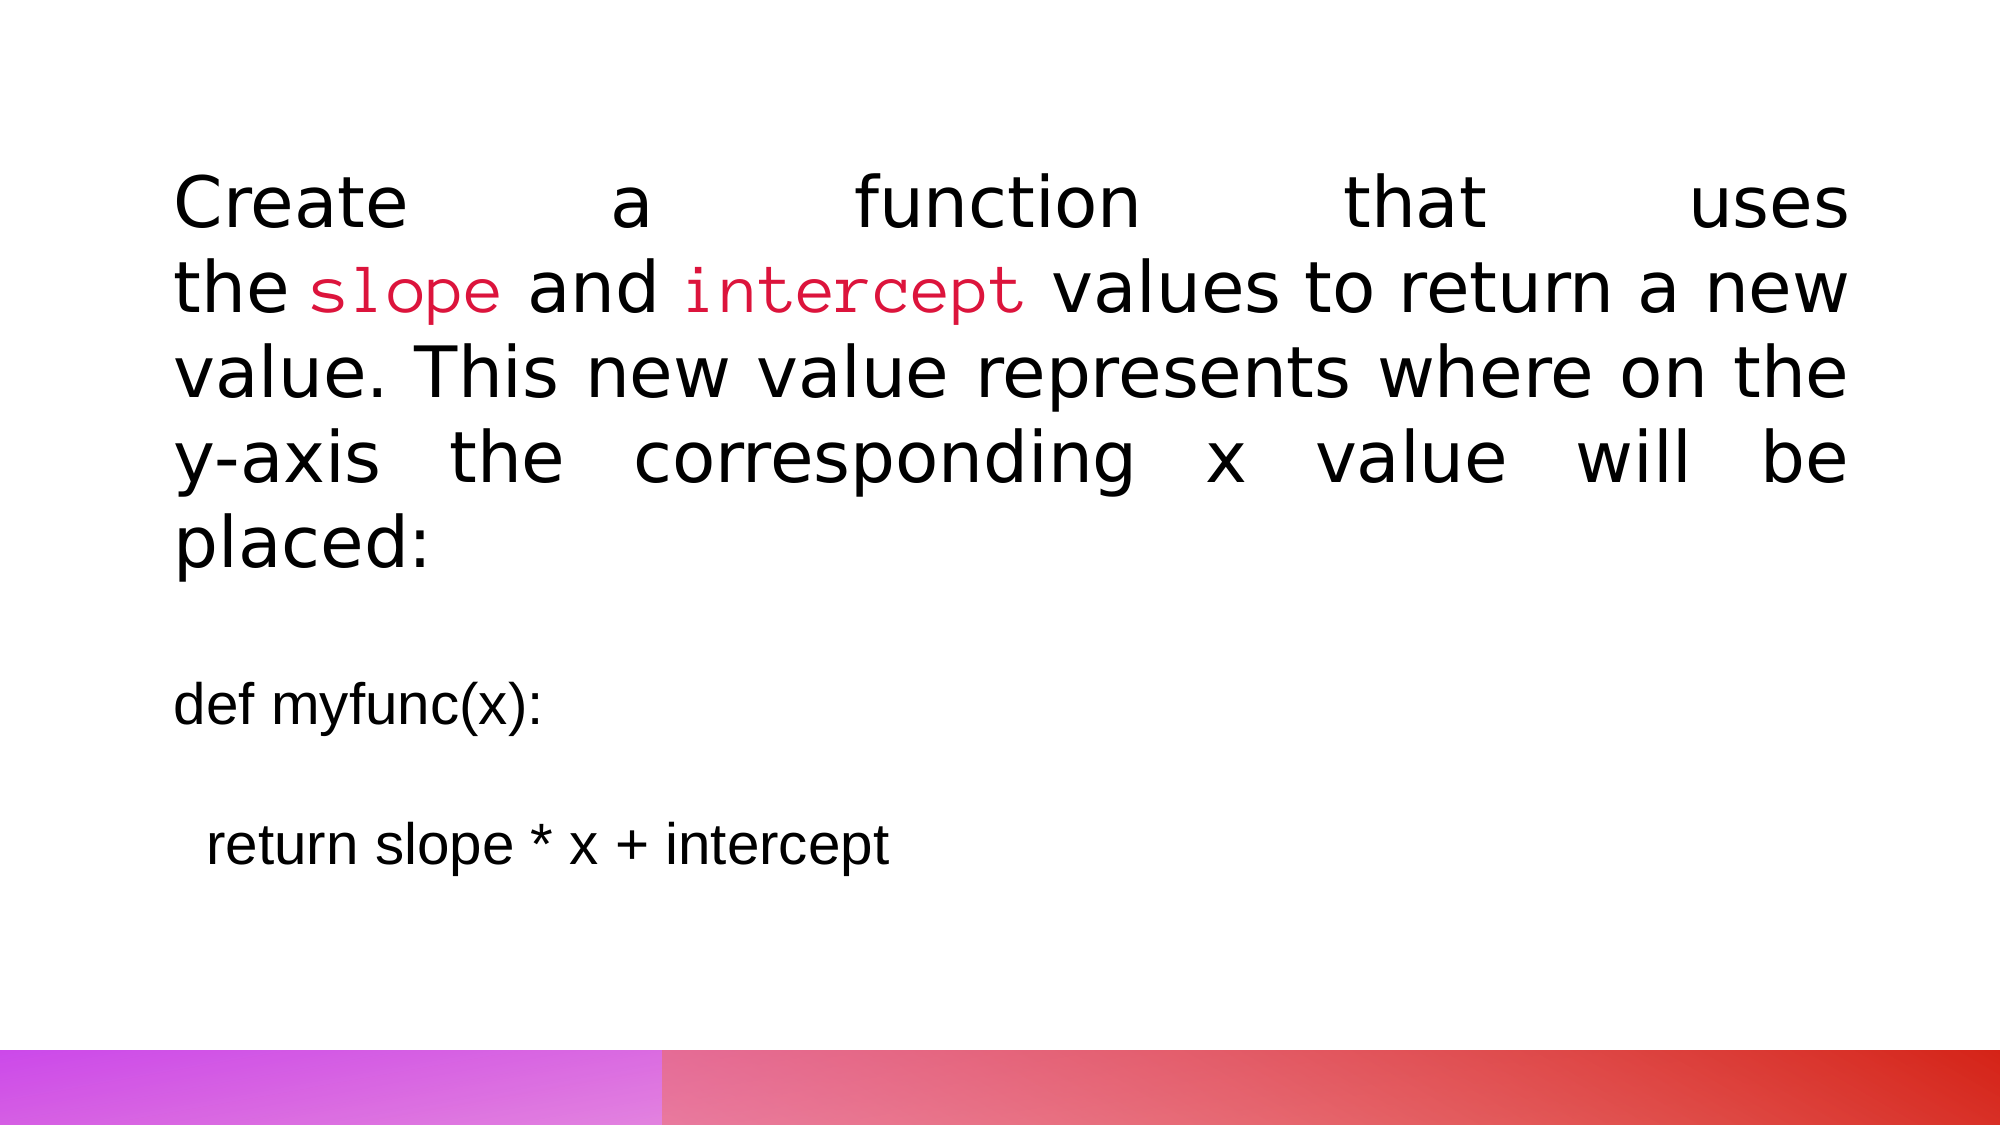

Create a function that uses the slope and intercept values to return a new value. This new value represents where on the y-axis the corresponding x value will be placed:

def myfunc(x):
  return slope * x + intercept